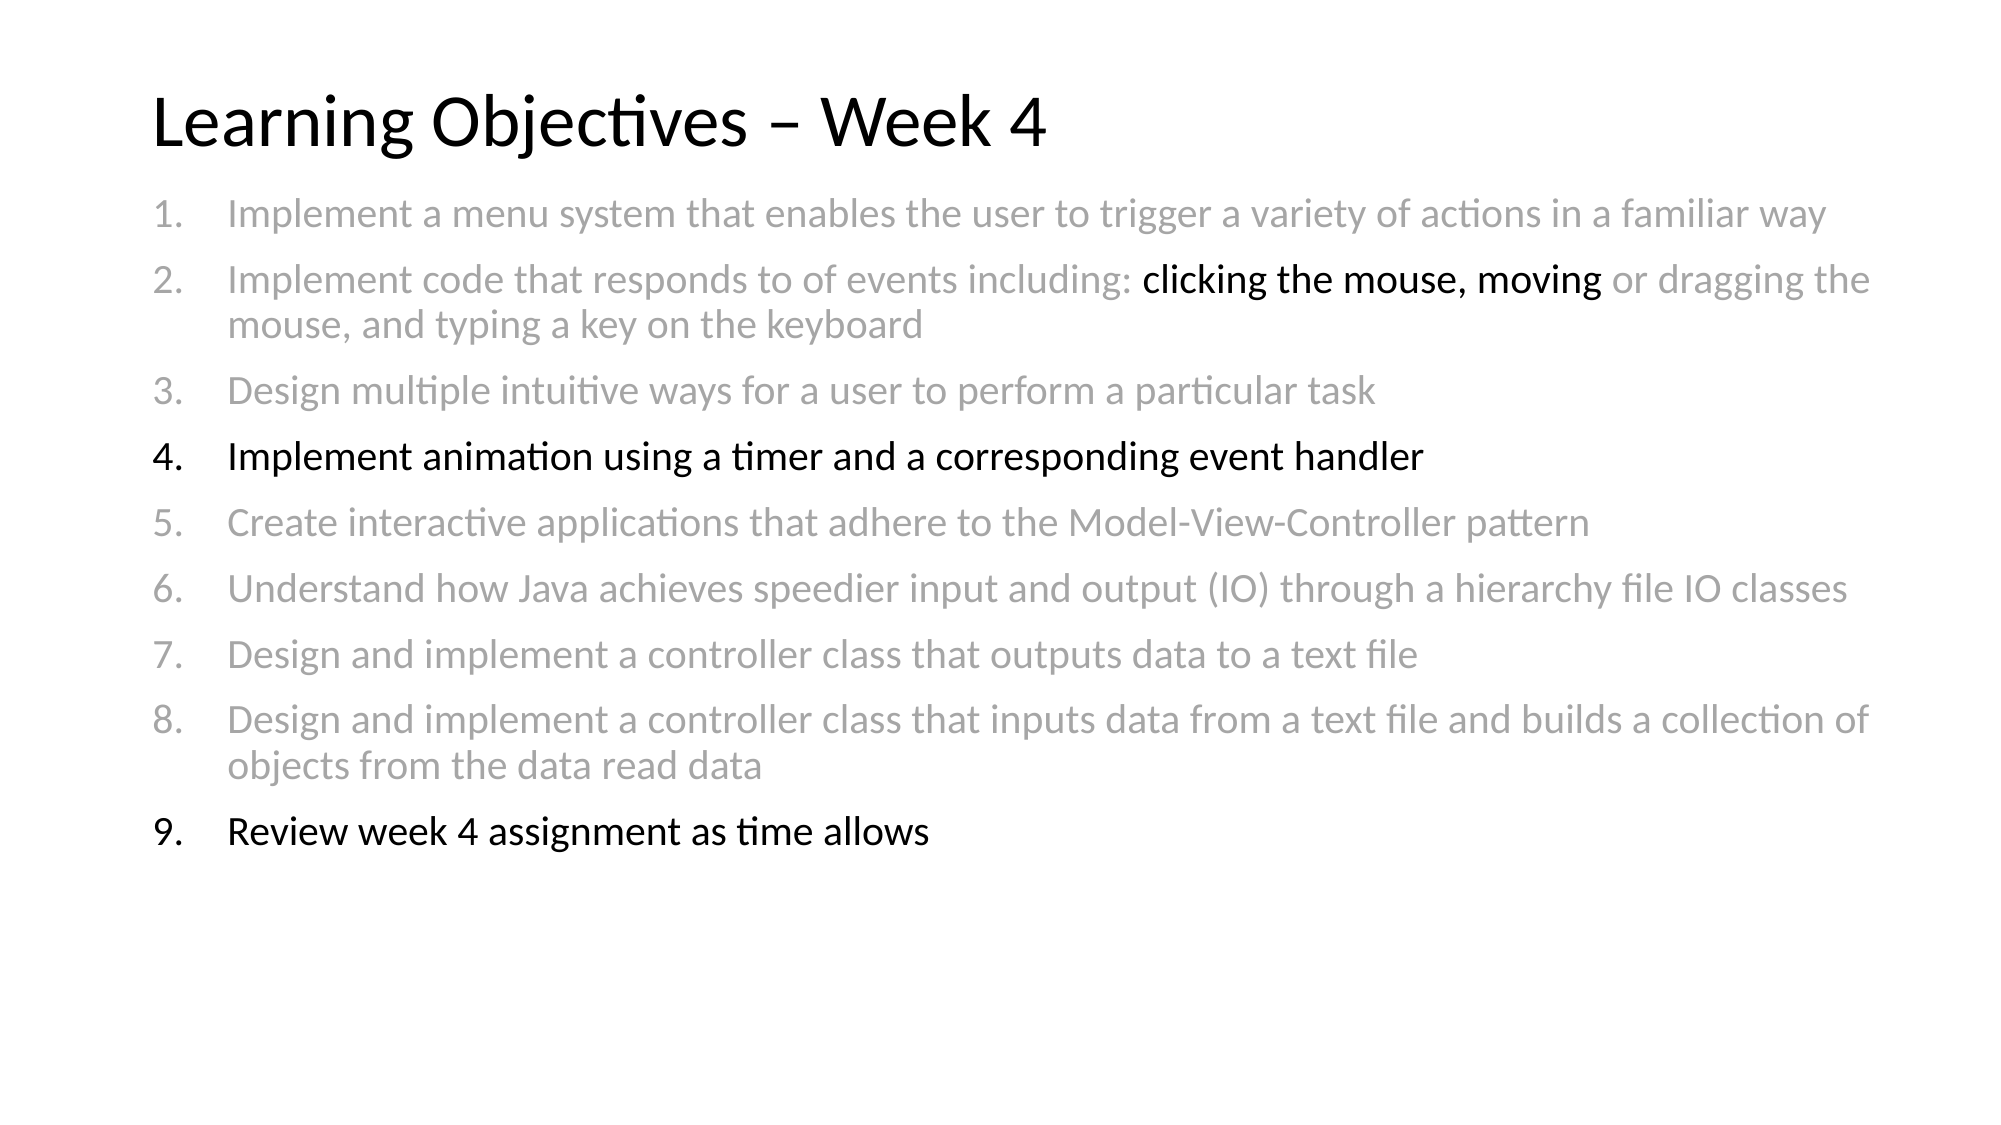

# Learning Objectives – Week 4
Implement a menu system that enables the user to trigger a variety of actions in a familiar way
Implement code that responds to of events including: clicking the mouse, moving or dragging the mouse, and typing a key on the keyboard
Design multiple intuitive ways for a user to perform a particular task
Implement animation using a timer and a corresponding event handler
Create interactive applications that adhere to the Model-View-Controller pattern
Understand how Java achieves speedier input and output (IO) through a hierarchy file IO classes
Design and implement a controller class that outputs data to a text file
Design and implement a controller class that inputs data from a text file and builds a collection of objects from the data read data
Review week 4 assignment as time allows